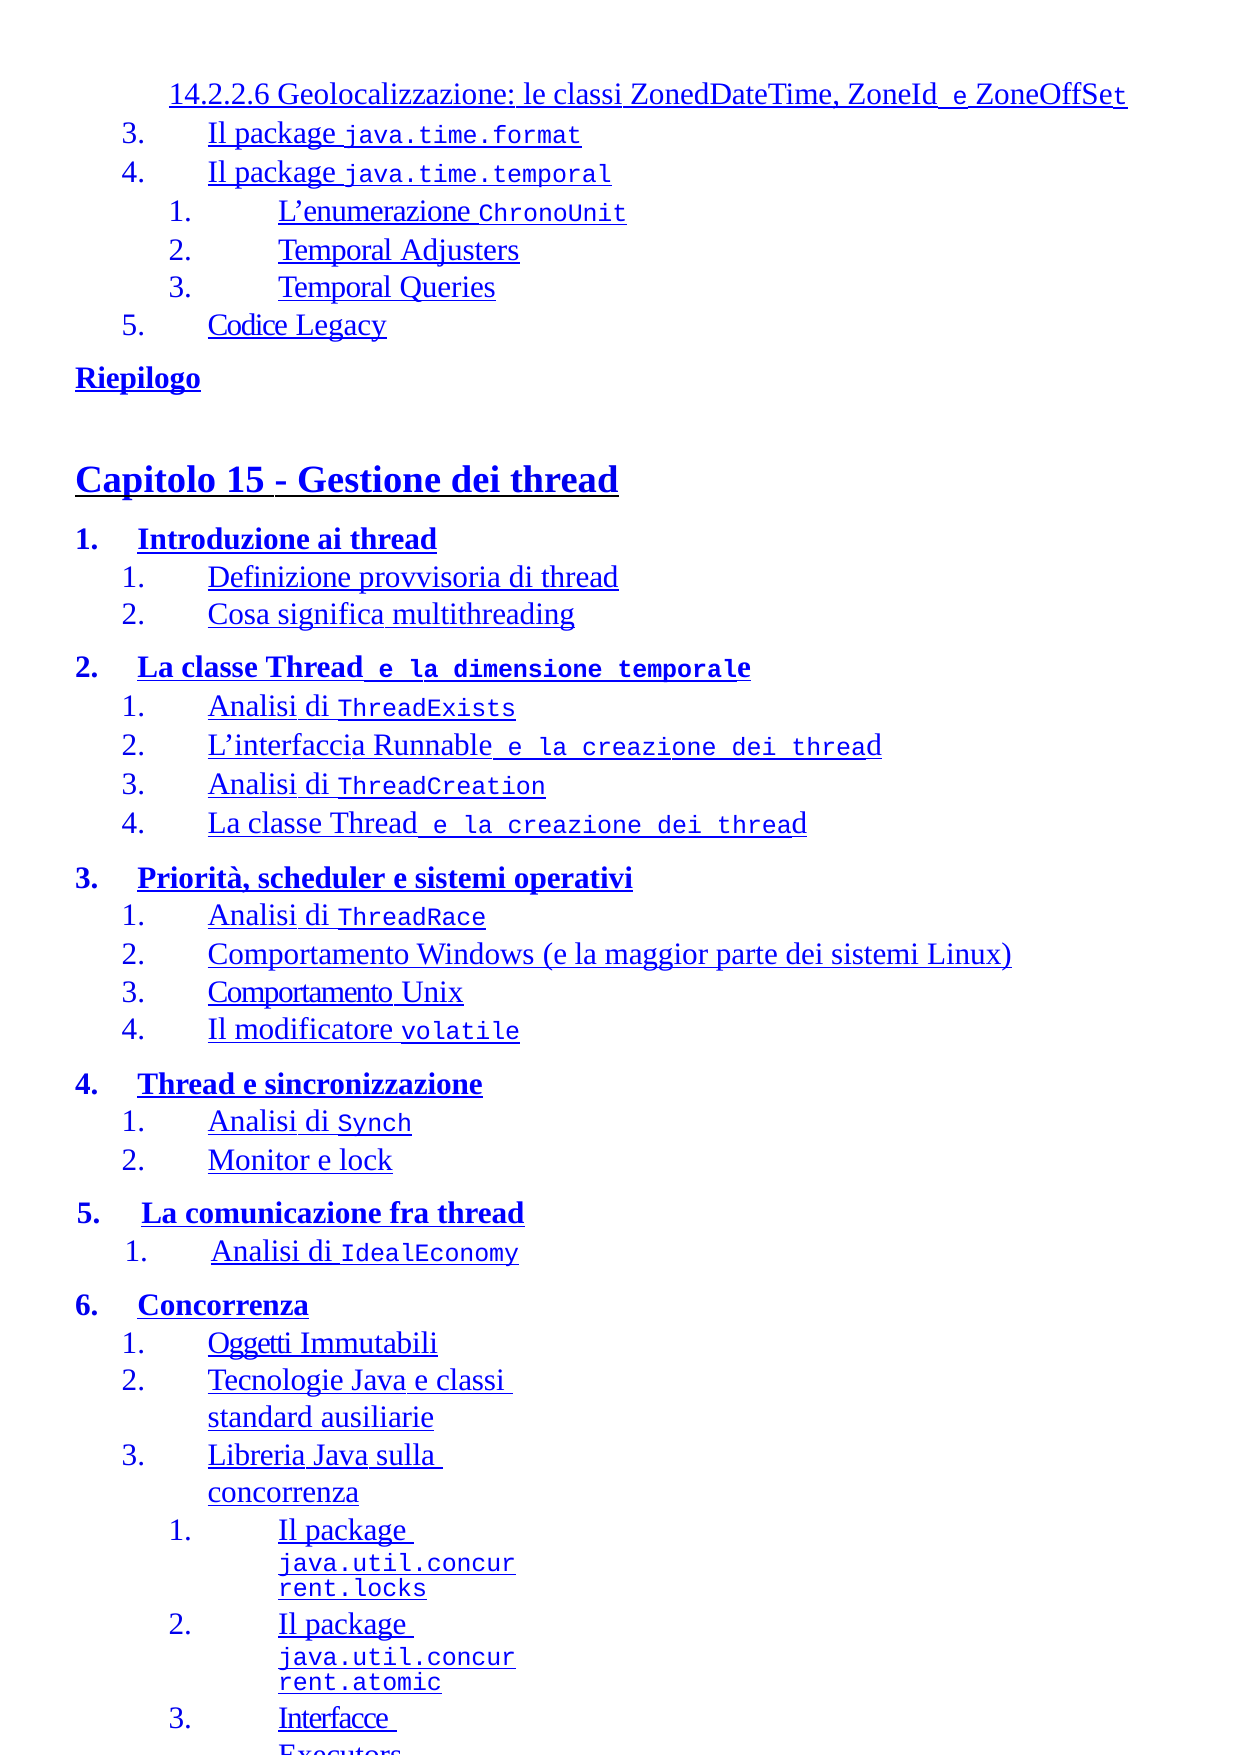

14.2.2.6 Geolocalizzazione: le classi ZonedDateTime, ZoneId e ZoneOffSet
Il package java.time.format
Il package java.time.temporal
L’enumerazione ChronoUnit
Temporal Adjusters
Temporal Queries
Codice Legacy
Riepilogo

Capitolo 15 - Gestione dei thread
Introduzione ai thread
Definizione provvisoria di thread
Cosa significa multithreading
La classe Thread e la dimensione temporale
Analisi di ThreadExists
L’interfaccia Runnable e la creazione dei thread
Analisi di ThreadCreation
La classe Thread e la creazione dei thread
Priorità, scheduler e sistemi operativi
Analisi di ThreadRace
Comportamento Windows (e la maggior parte dei sistemi Linux)
Comportamento Unix
Il modificatore volatile
Thread e sincronizzazione
Analisi di Synch
Monitor e lock
La comunicazione fra thread
Analisi di IdealEconomy
Concorrenza
Oggetti Immutabili
Tecnologie Java e classi standard ausiliarie
Libreria Java sulla concorrenza
Il package java.util.concurrent.locks
Il package java.util.concurrent.atomic
Interfacce Executors
La classe Semaphore
La classe CyclicBarrier